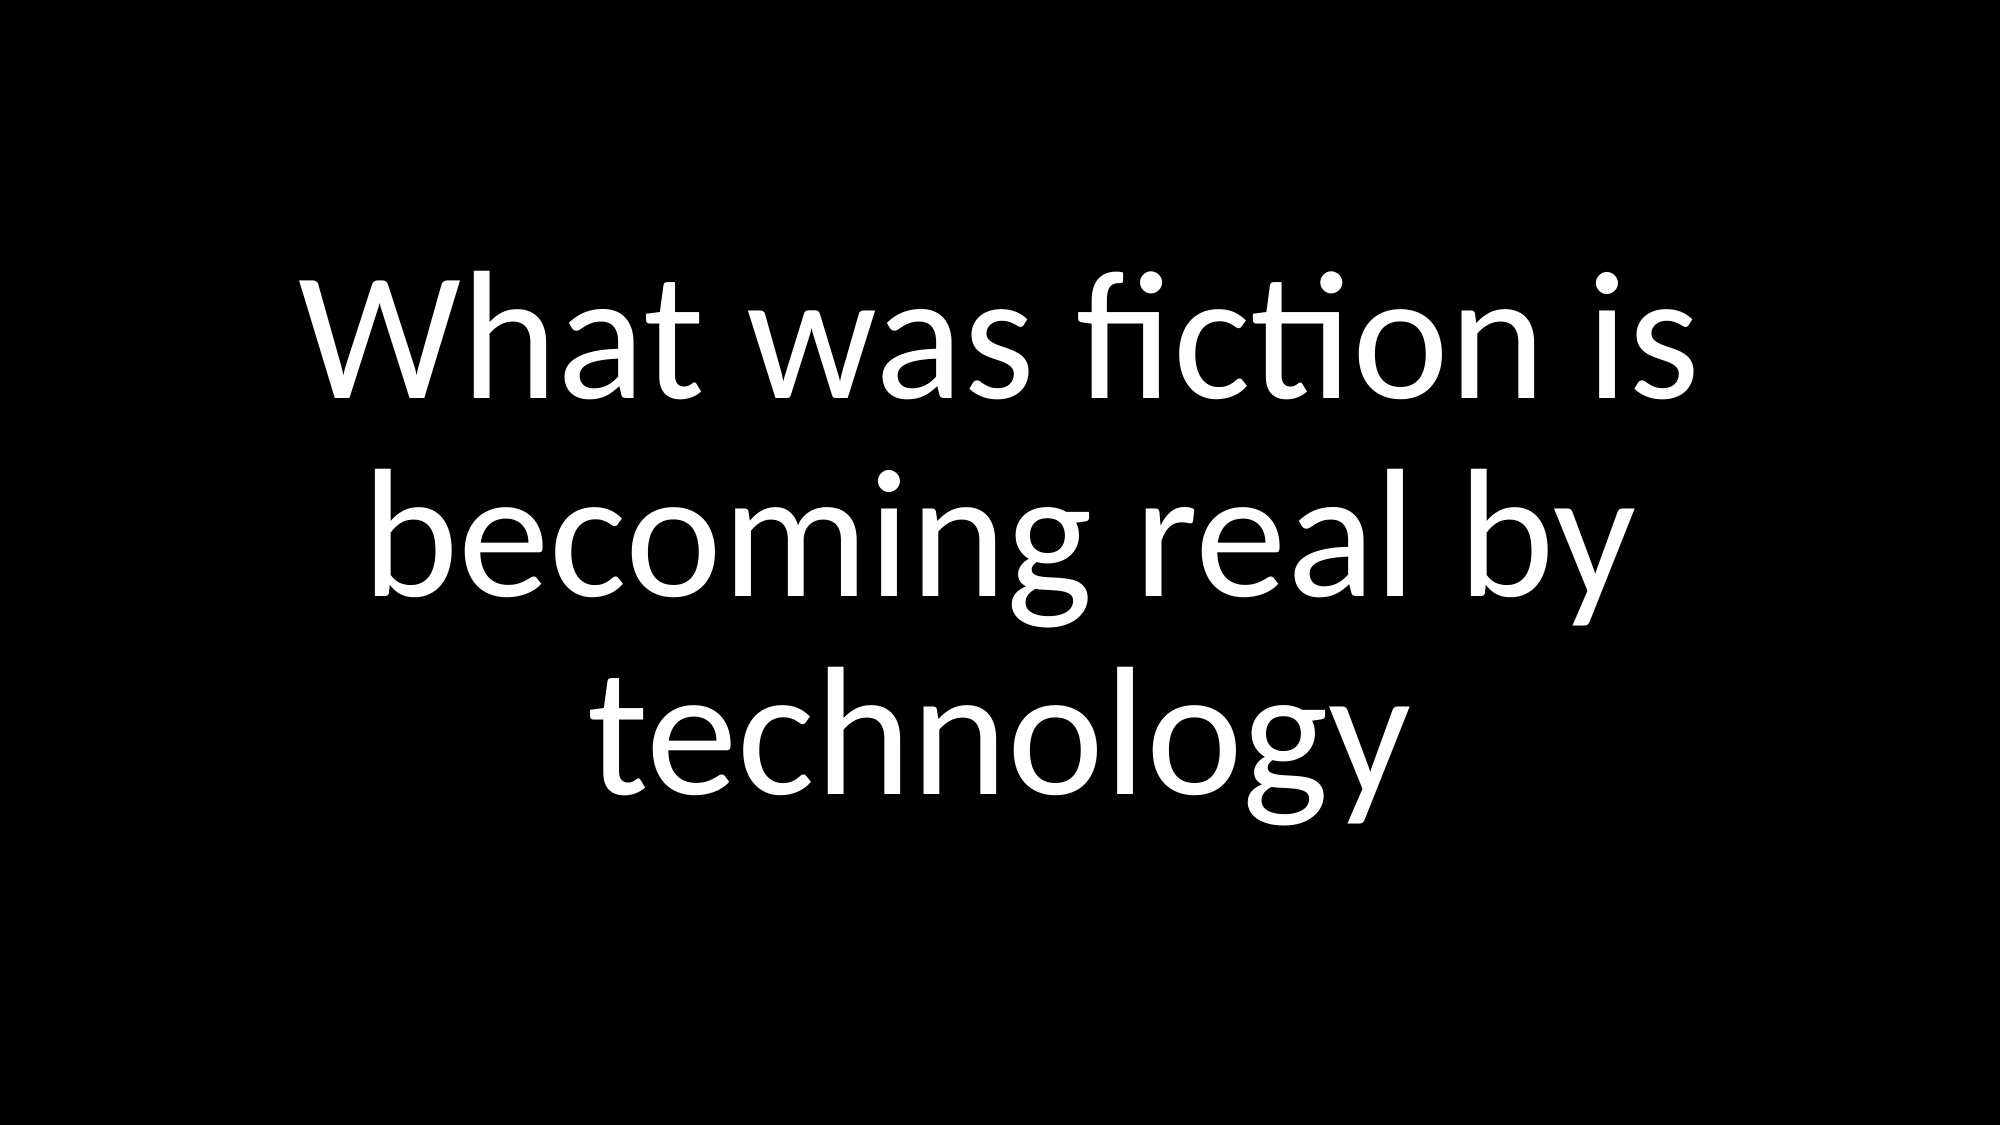

What was fiction is becoming real by technology